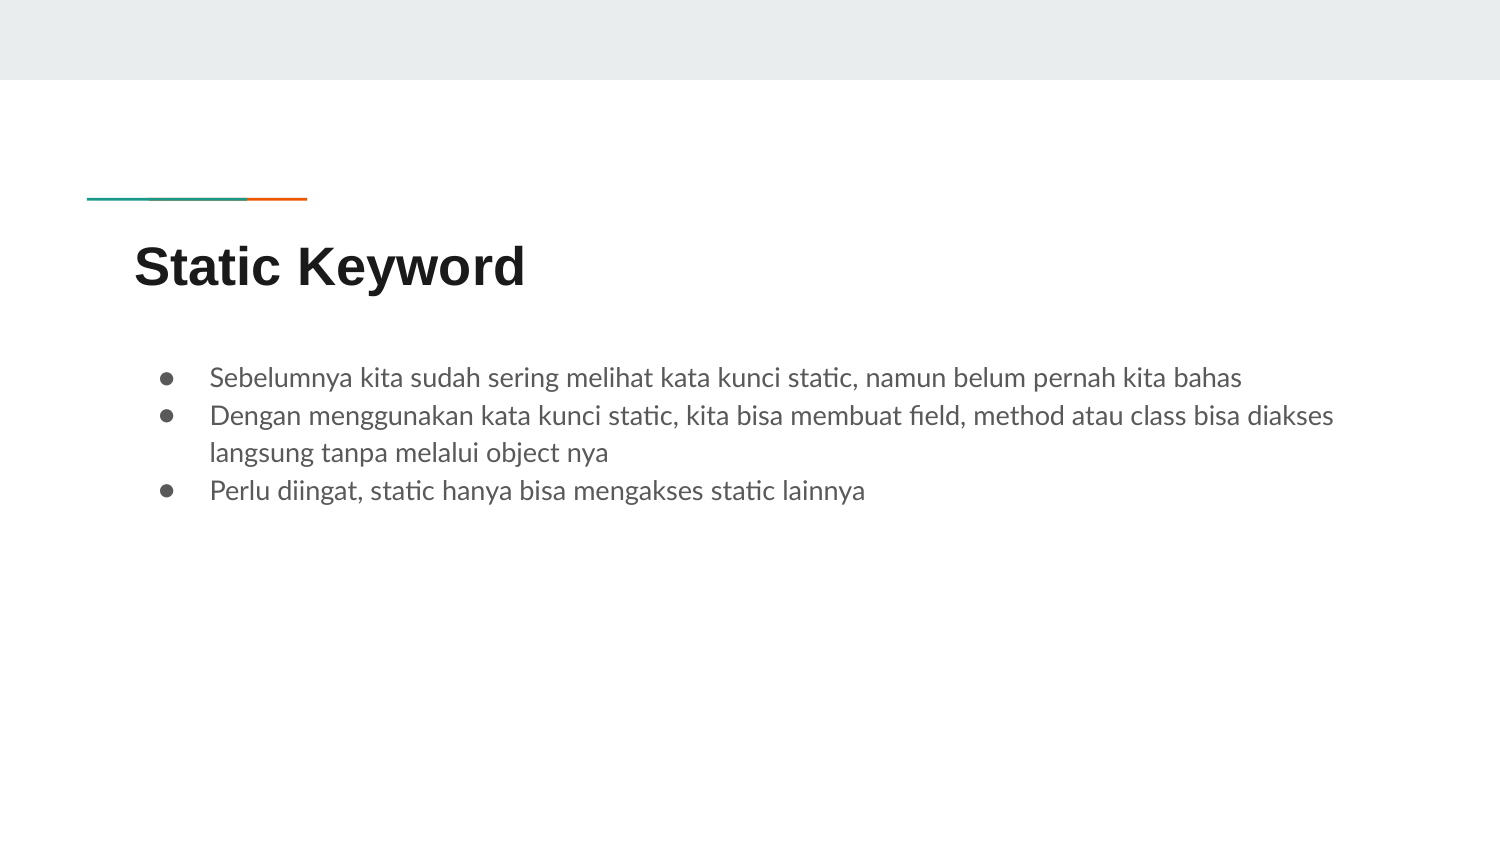

# Static Keyword
Sebelumnya kita sudah sering melihat kata kunci static, namun belum pernah kita bahas
Dengan menggunakan kata kunci static, kita bisa membuat field, method atau class bisa diakses langsung tanpa melalui object nya
Perlu diingat, static hanya bisa mengakses static lainnya